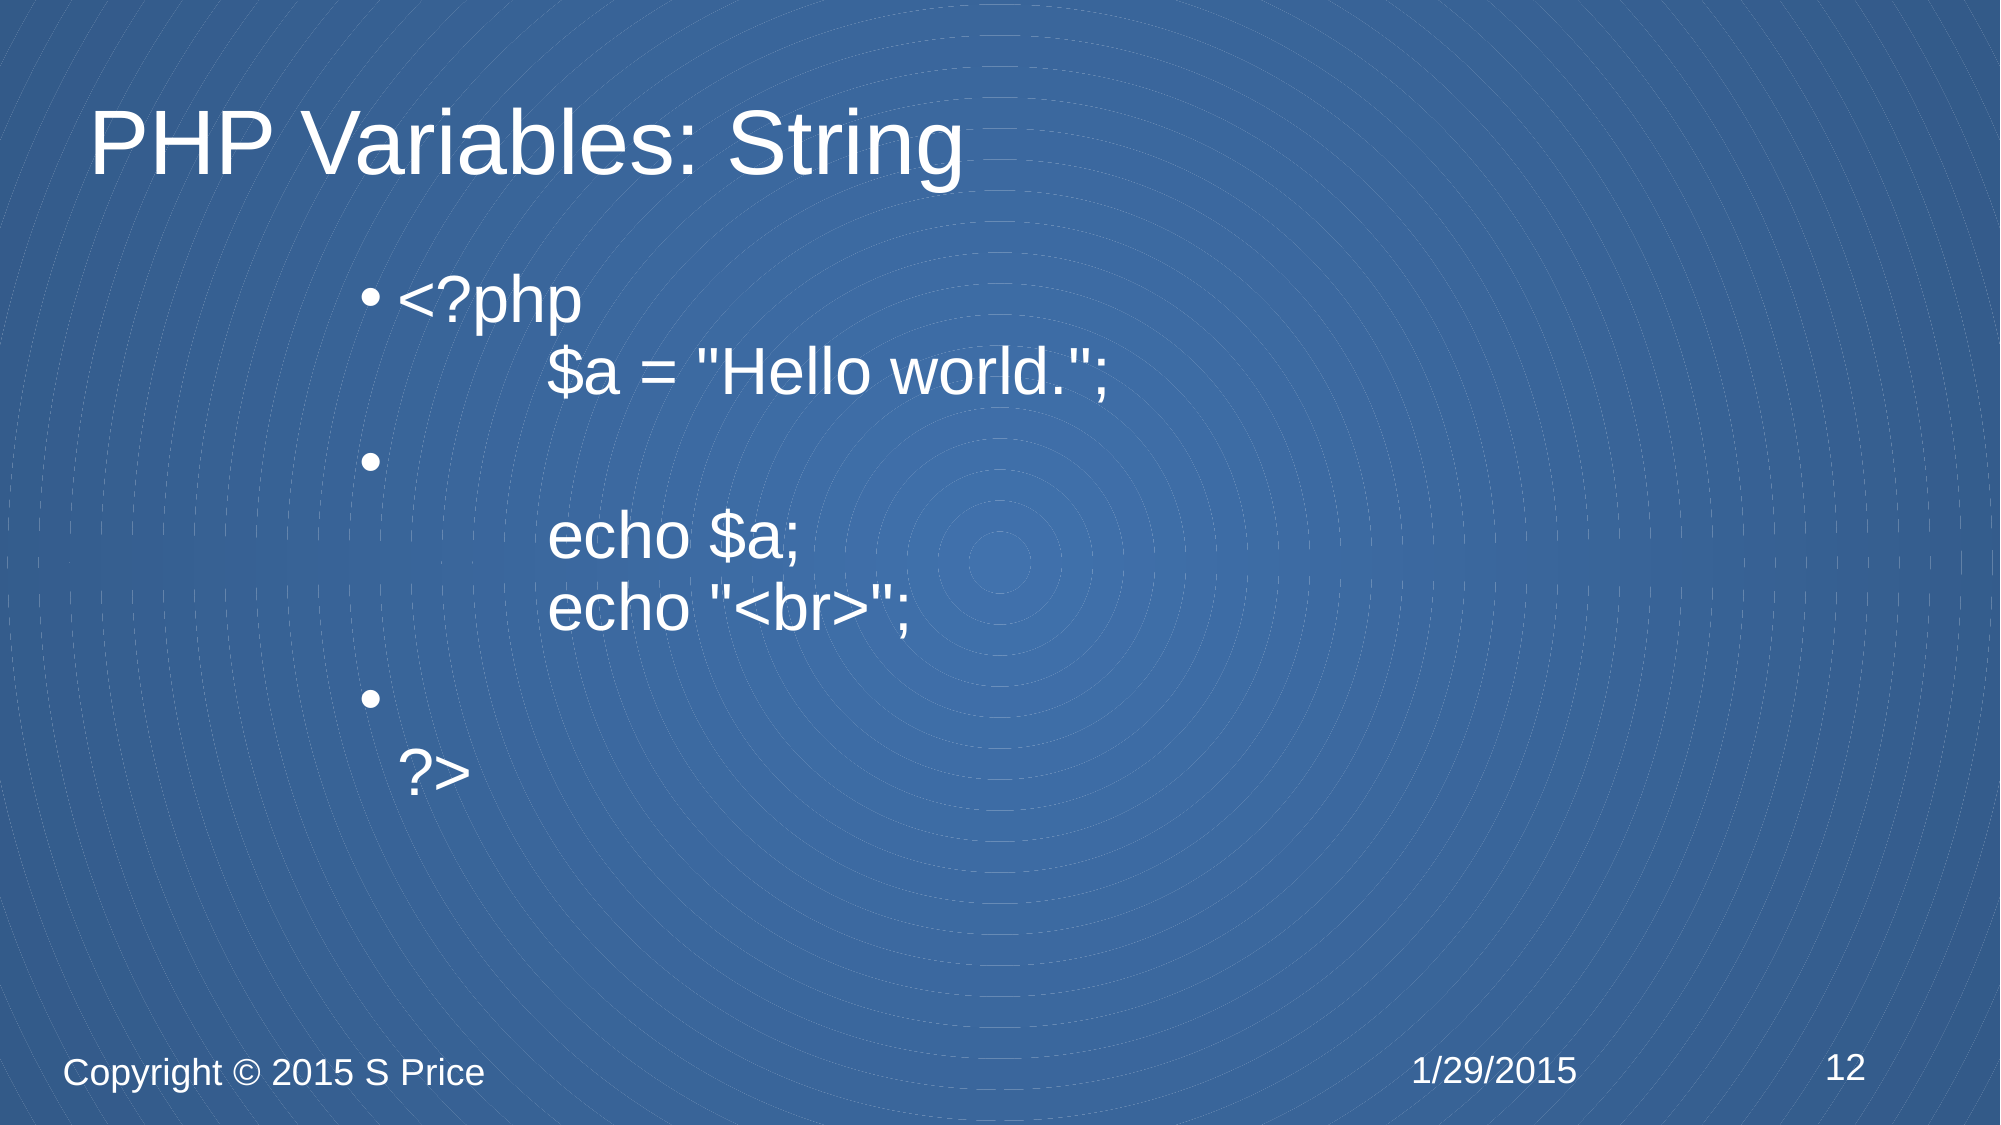

# PHP Variables: String
<?php 
	$a = "Hello world.";
	echo $a;
	echo "<br>";
?>
12
1/29/2015
Copyright © 2015 S Price